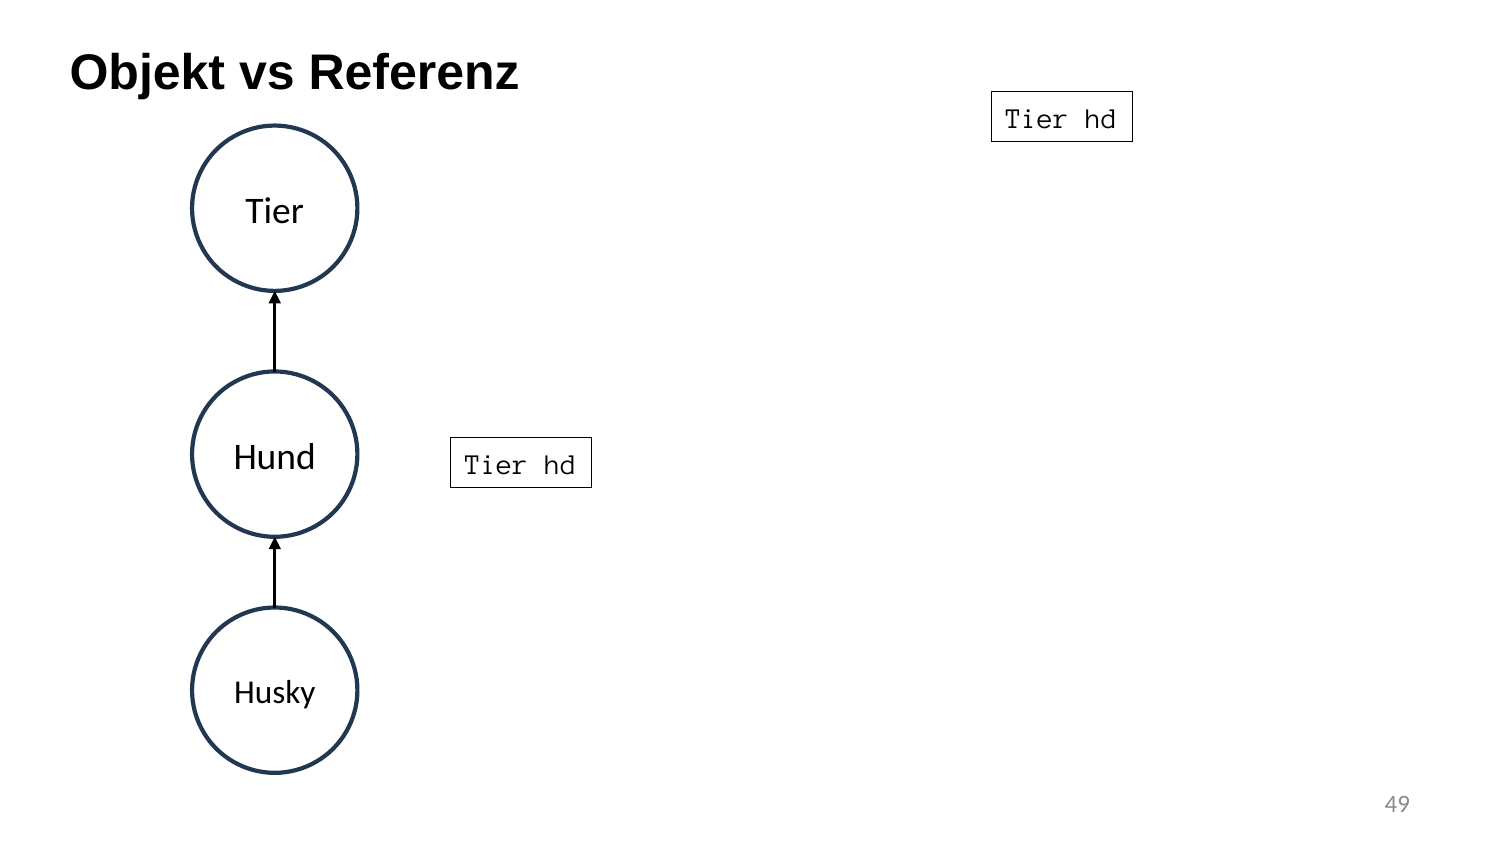

Objekt vs Referenz
Tier hd
Tier
Hund
Tier hd
Husky
49